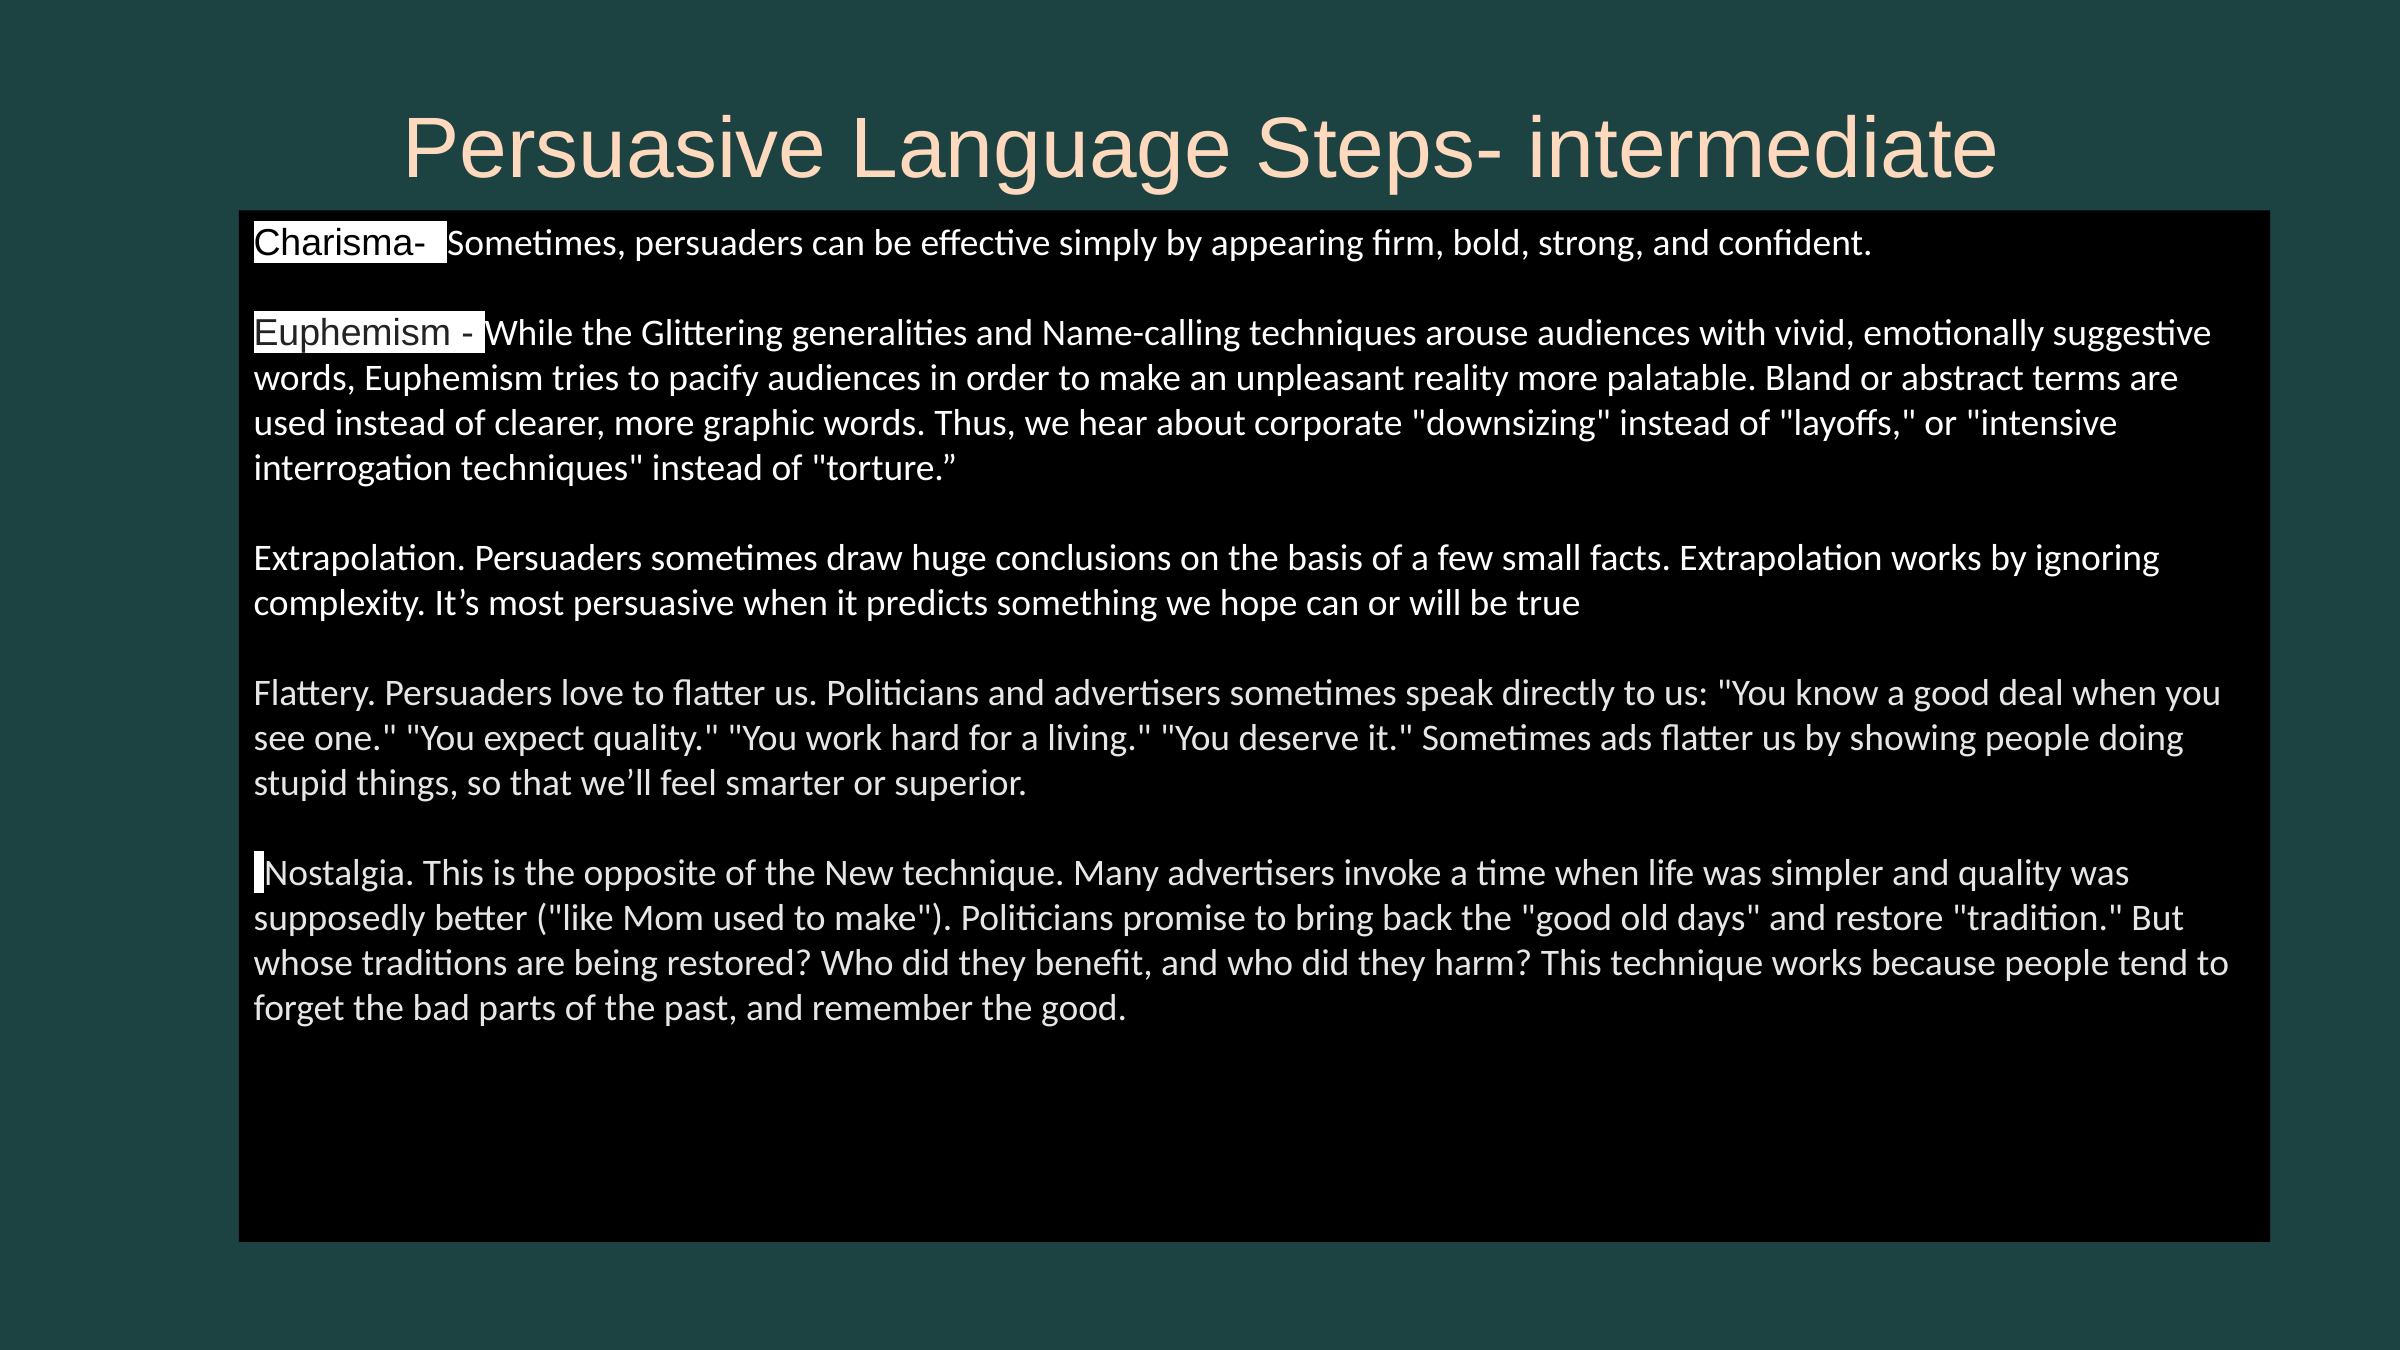

Persuasive Language Steps- intermediate
Charisma-  Sometimes, persuaders can be effective simply by appearing firm, bold, strong, and confident.

Euphemism - While the Glittering generalities and Name-calling techniques arouse audiences with vivid, emotionally suggestive words, Euphemism tries to pacify audiences in order to make an unpleasant reality more palatable. Bland or abstract terms are used instead of clearer, more graphic words. Thus, we hear about corporate "downsizing" instead of "layoffs," or "intensive interrogation techniques" instead of "torture.”

Extrapolation. Persuaders sometimes draw huge conclusions on the basis of a few small facts. Extrapolation works by ignoring complexity. It’s most persuasive when it predicts something we hope can or will be true

Flattery. Persuaders love to flatter us. Politicians and advertisers sometimes speak directly to us: "You know a good deal when you see one." "You expect quality." "You work hard for a living." "You deserve it." Sometimes ads flatter us by showing people doing stupid things, so that we’ll feel smarter or superior.

 Nostalgia. This is the opposite of the New technique. Many advertisers invoke a time when life was simpler and quality was supposedly better ("like Mom used to make"). Politicians promise to bring back the "good old days" and restore "tradition." But whose traditions are being restored? Who did they benefit, and who did they harm? This technique works because people tend to forget the bad parts of the past, and remember the good.